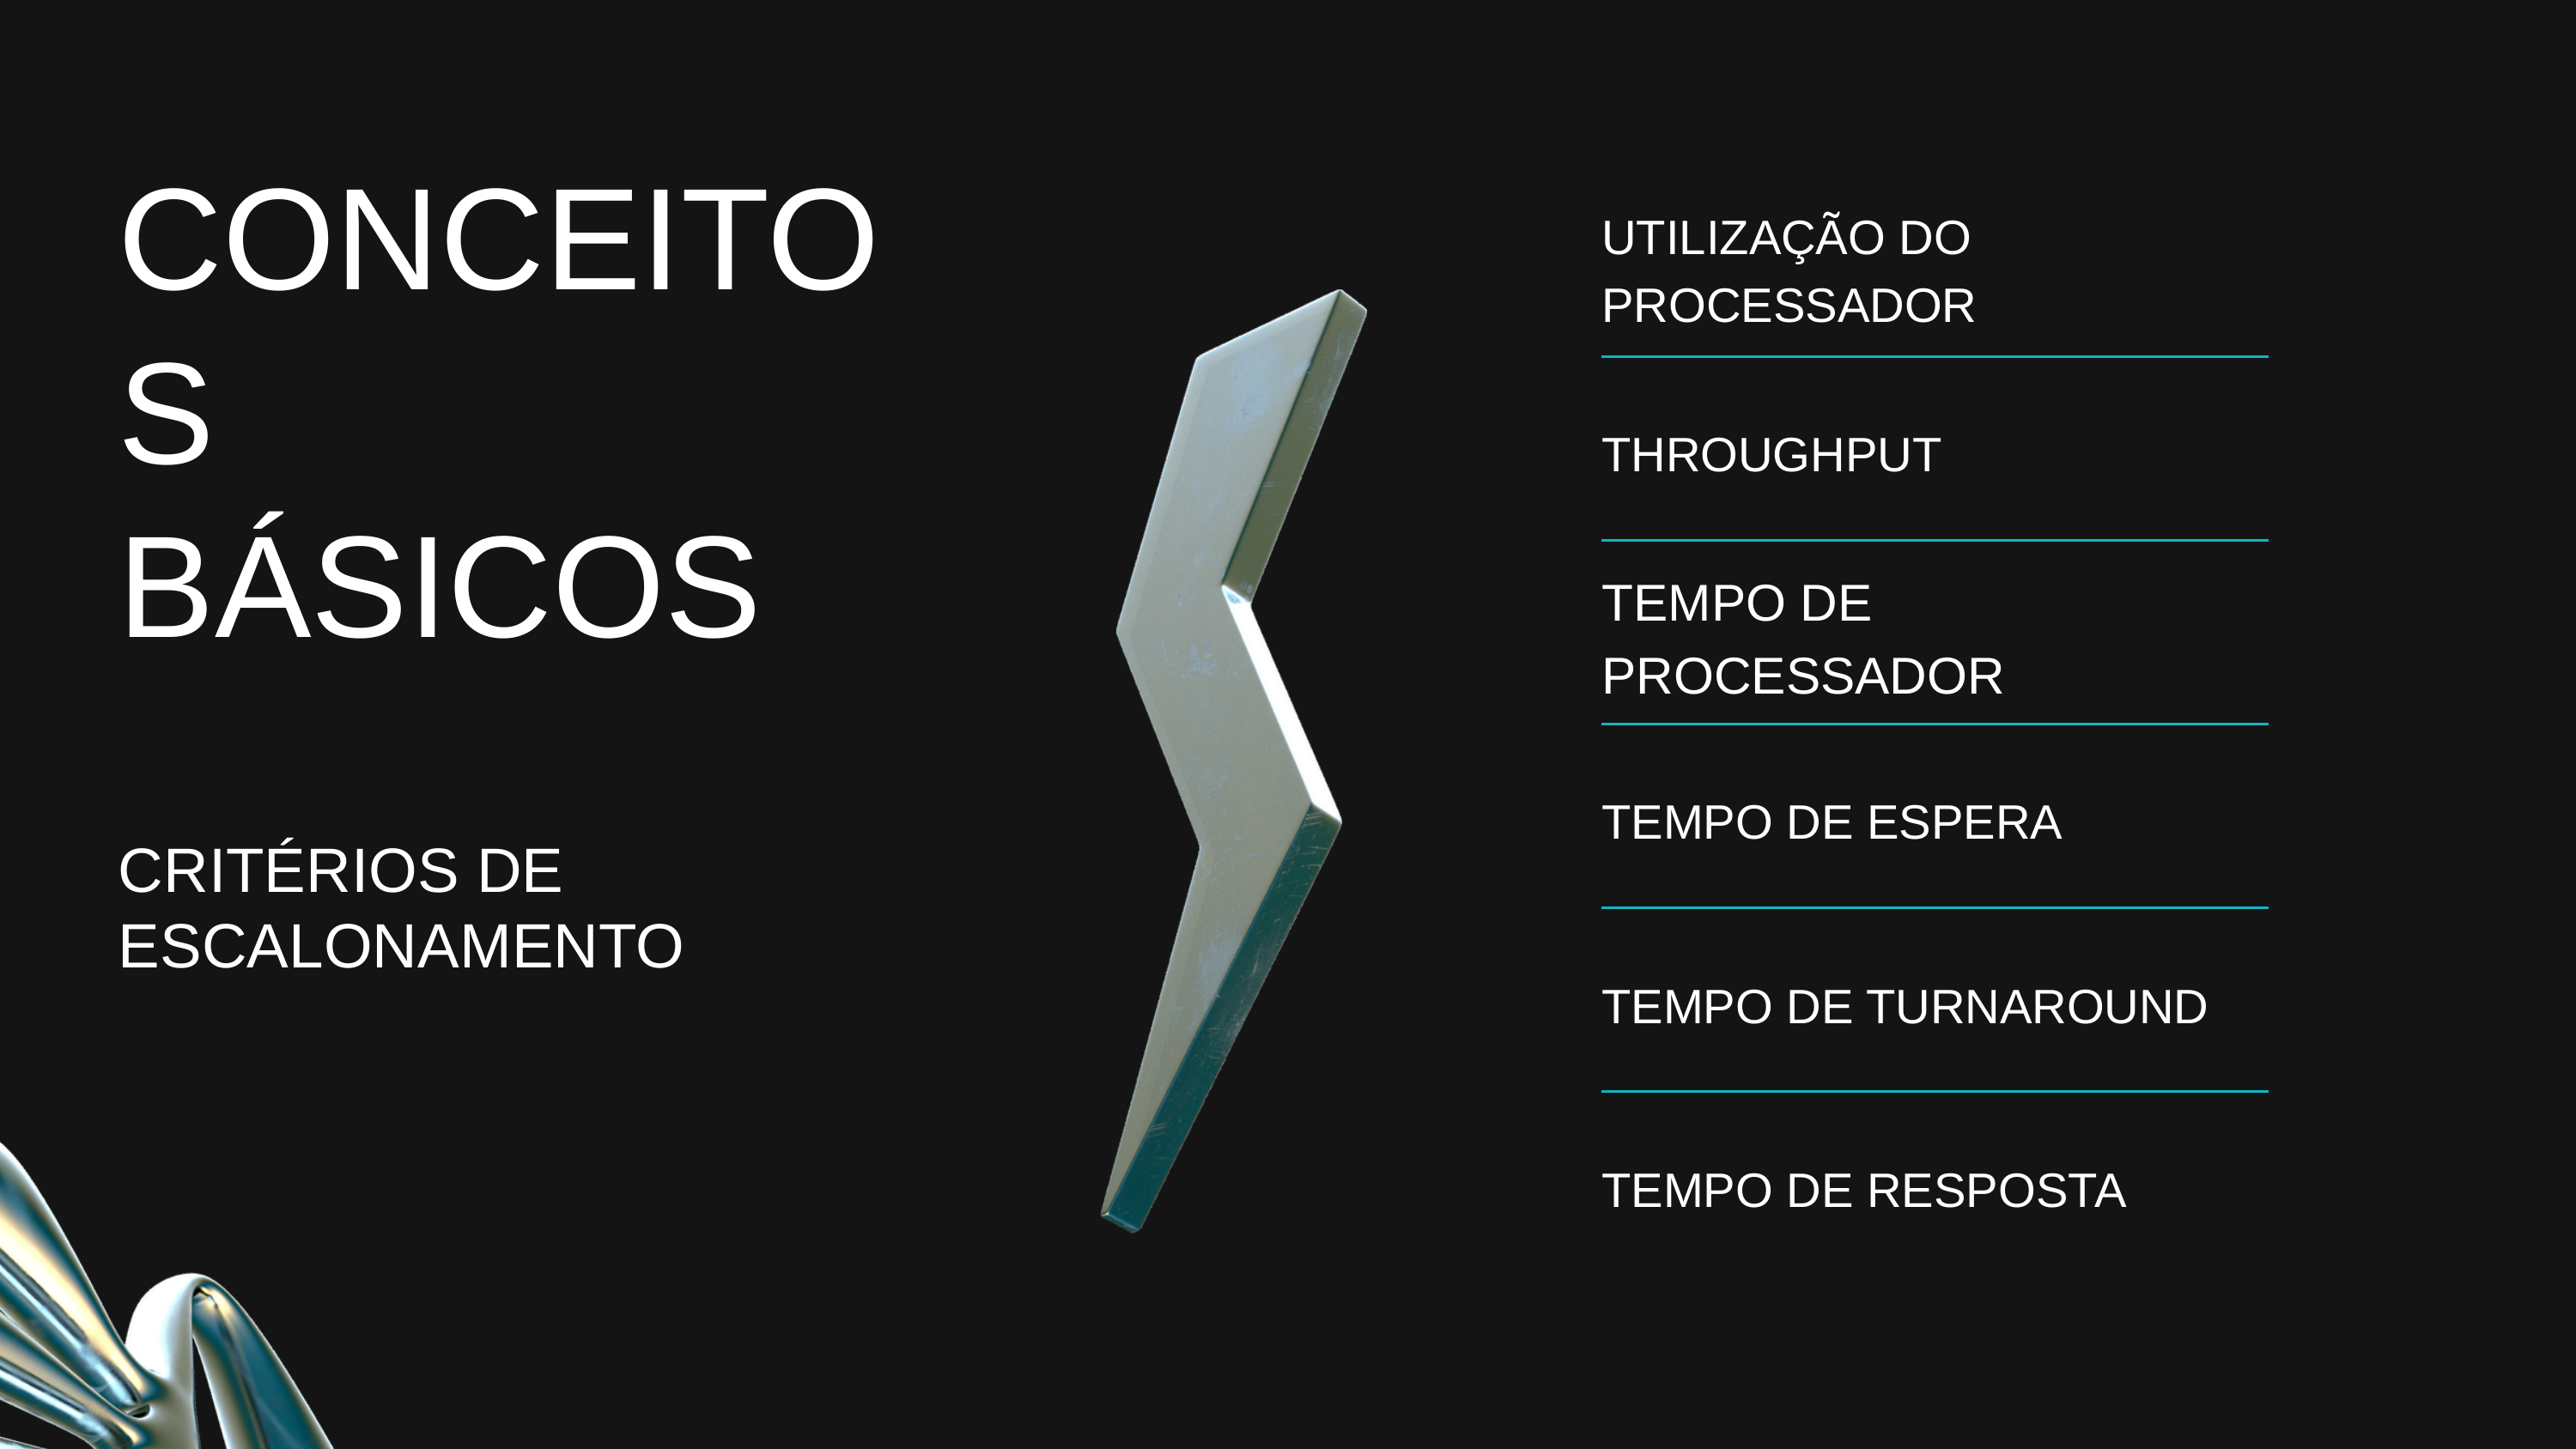

CONCEITOS
BÁSICOS
| UTILIZAÇÃO DO PROCESSADOR |
| --- |
| THROUGHPUT |
| TEMPO DE PROCESSADOR |
| TEMPO DE ESPERA |
| TEMPO DE TURNAROUND |
| TEMPO DE RESPOSTA |

CRITÉRIOS DE ESCALONAMENTO